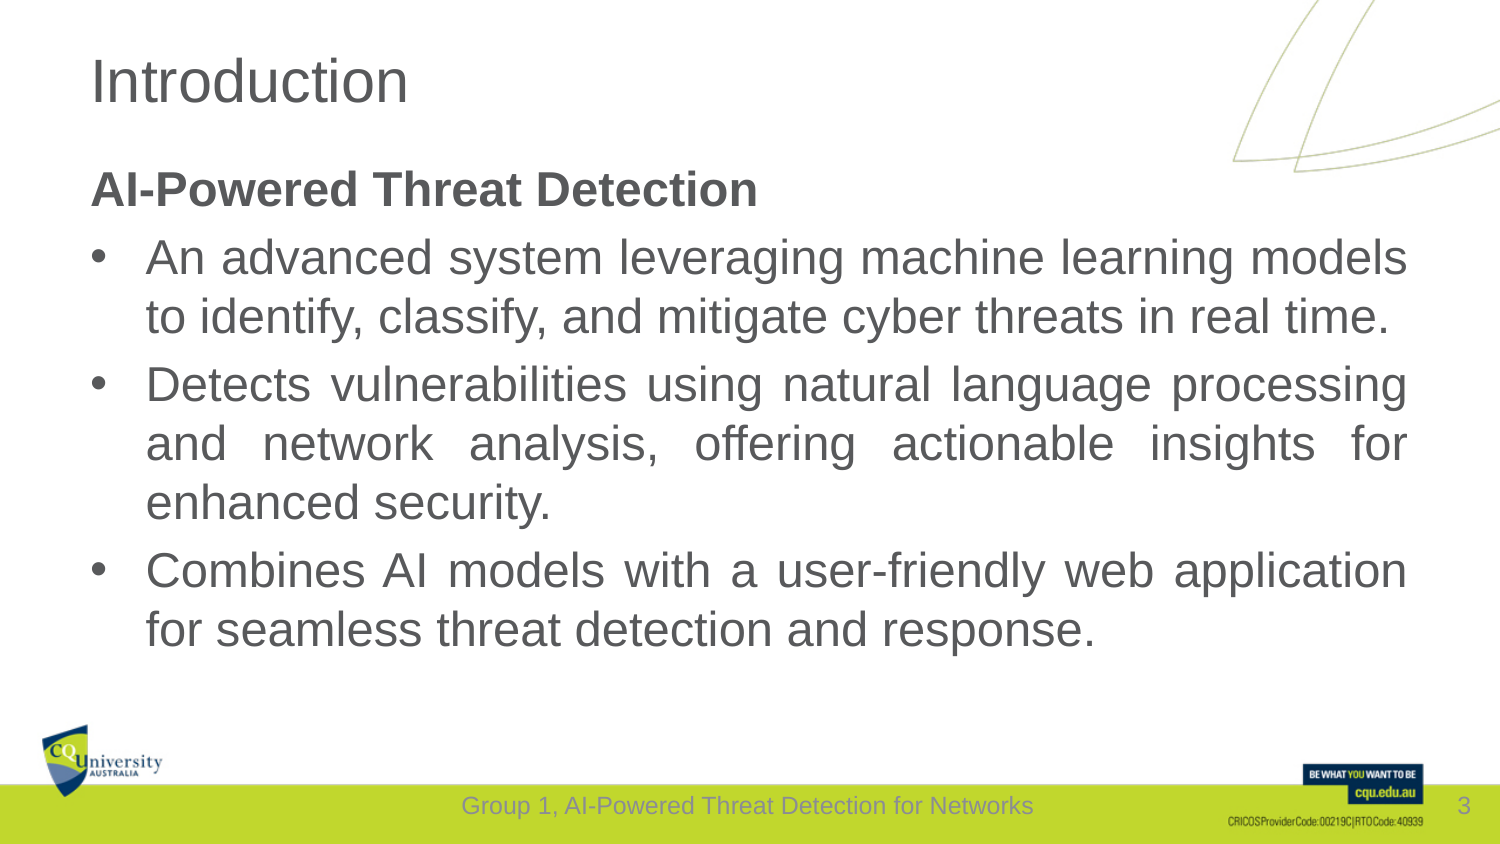

# Introduction
AI-Powered Threat Detection
An advanced system leveraging machine learning models to identify, classify, and mitigate cyber threats in real time.
Detects vulnerabilities using natural language processing and network analysis, offering actionable insights for enhanced security.
Combines AI models with a user-friendly web application for seamless threat detection and response.

Group 1, AI-Powered Threat Detection for Networks
3